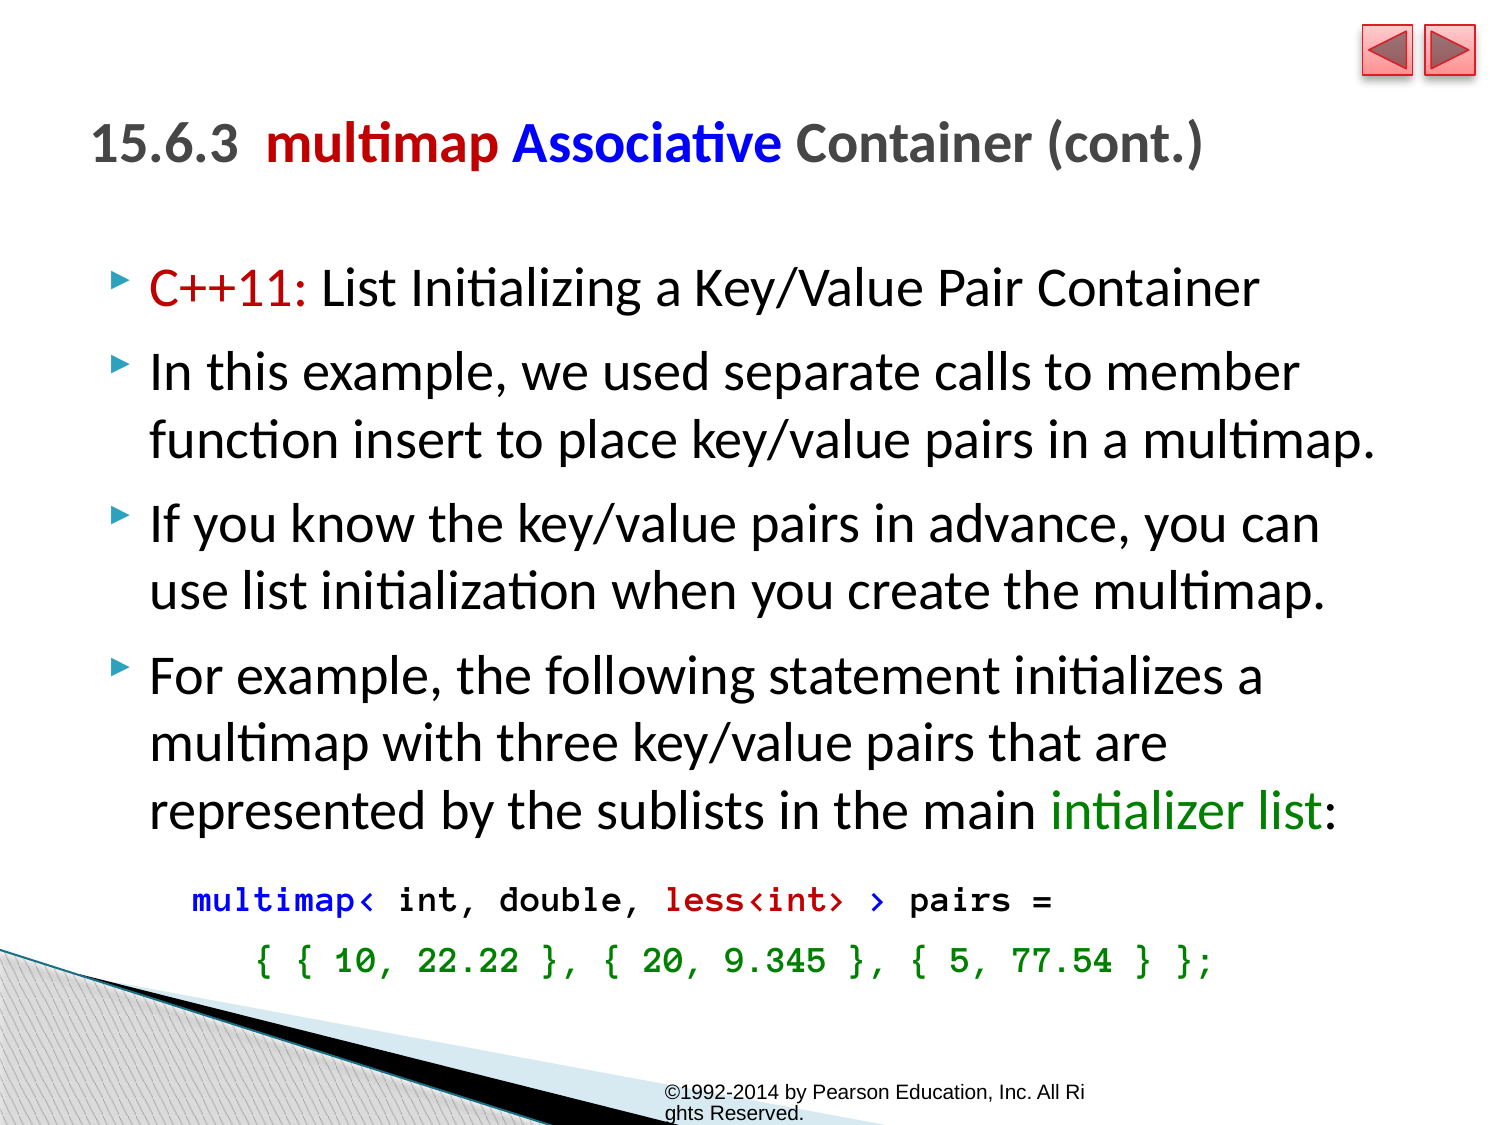

# 15.6.3  multimap Associative Container (cont.)
C++11: List Initializing a Key/Value Pair Container
In this example, we used separate calls to member function insert to place key/value pairs in a multimap.
If you know the key/value pairs in advance, you can use list initialization when you create the multimap.
For example, the following statement initializes a multimap with three key/value pairs that are represented by the sublists in the main intializer list:
multimap< int, double, less<int> > pairs =
   { { 10, 22.22 }, { 20, 9.345 }, { 5, 77.54 } };

©1992-2014 by Pearson Education, Inc. All Rights Reserved.